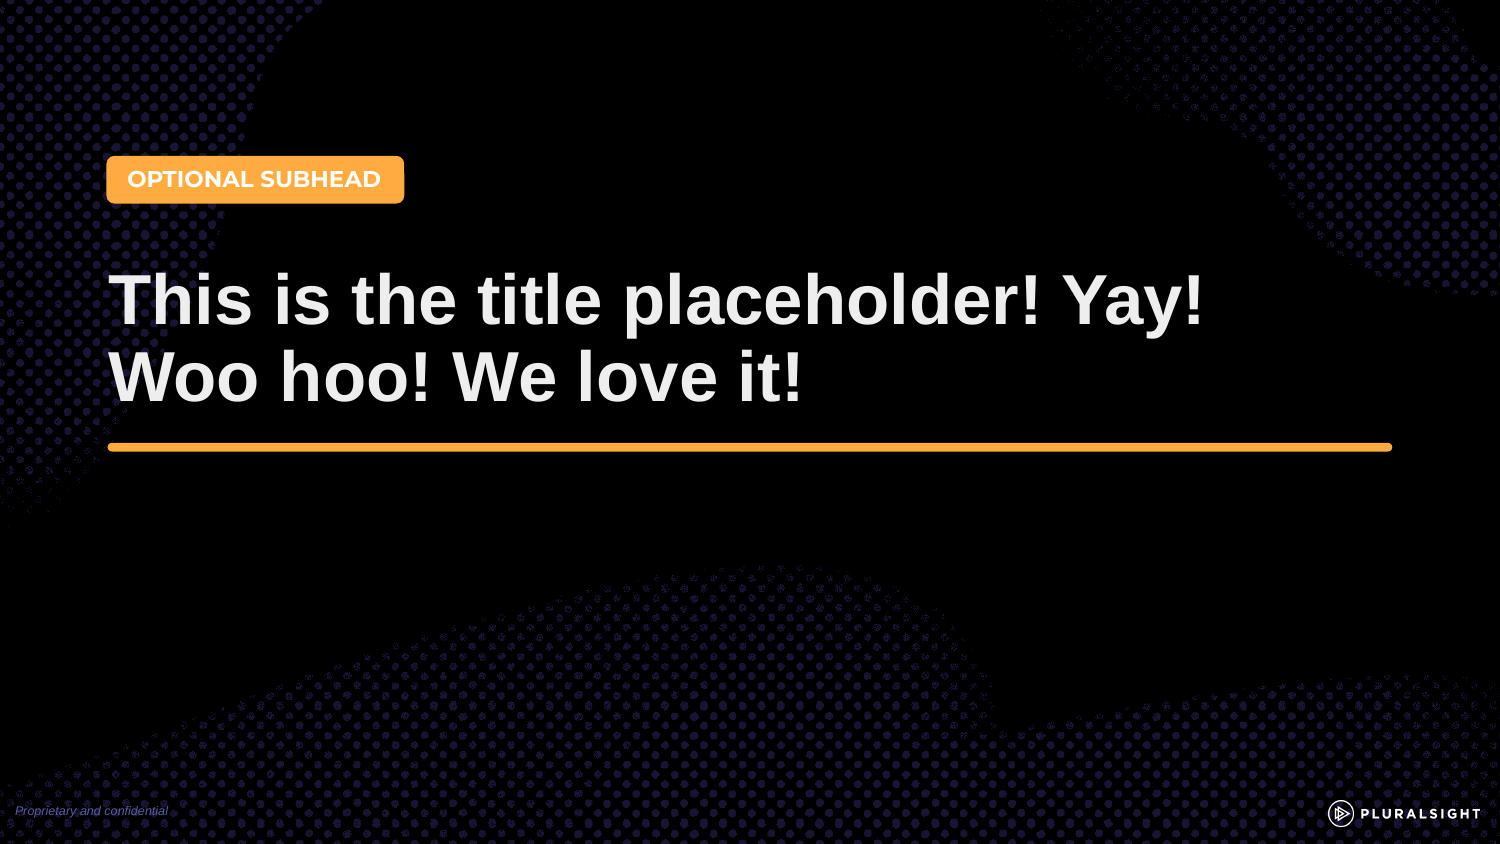

OPTIONAL SUBHEAD

# This is the title placeholder! Yay! Woo hoo! We love it!